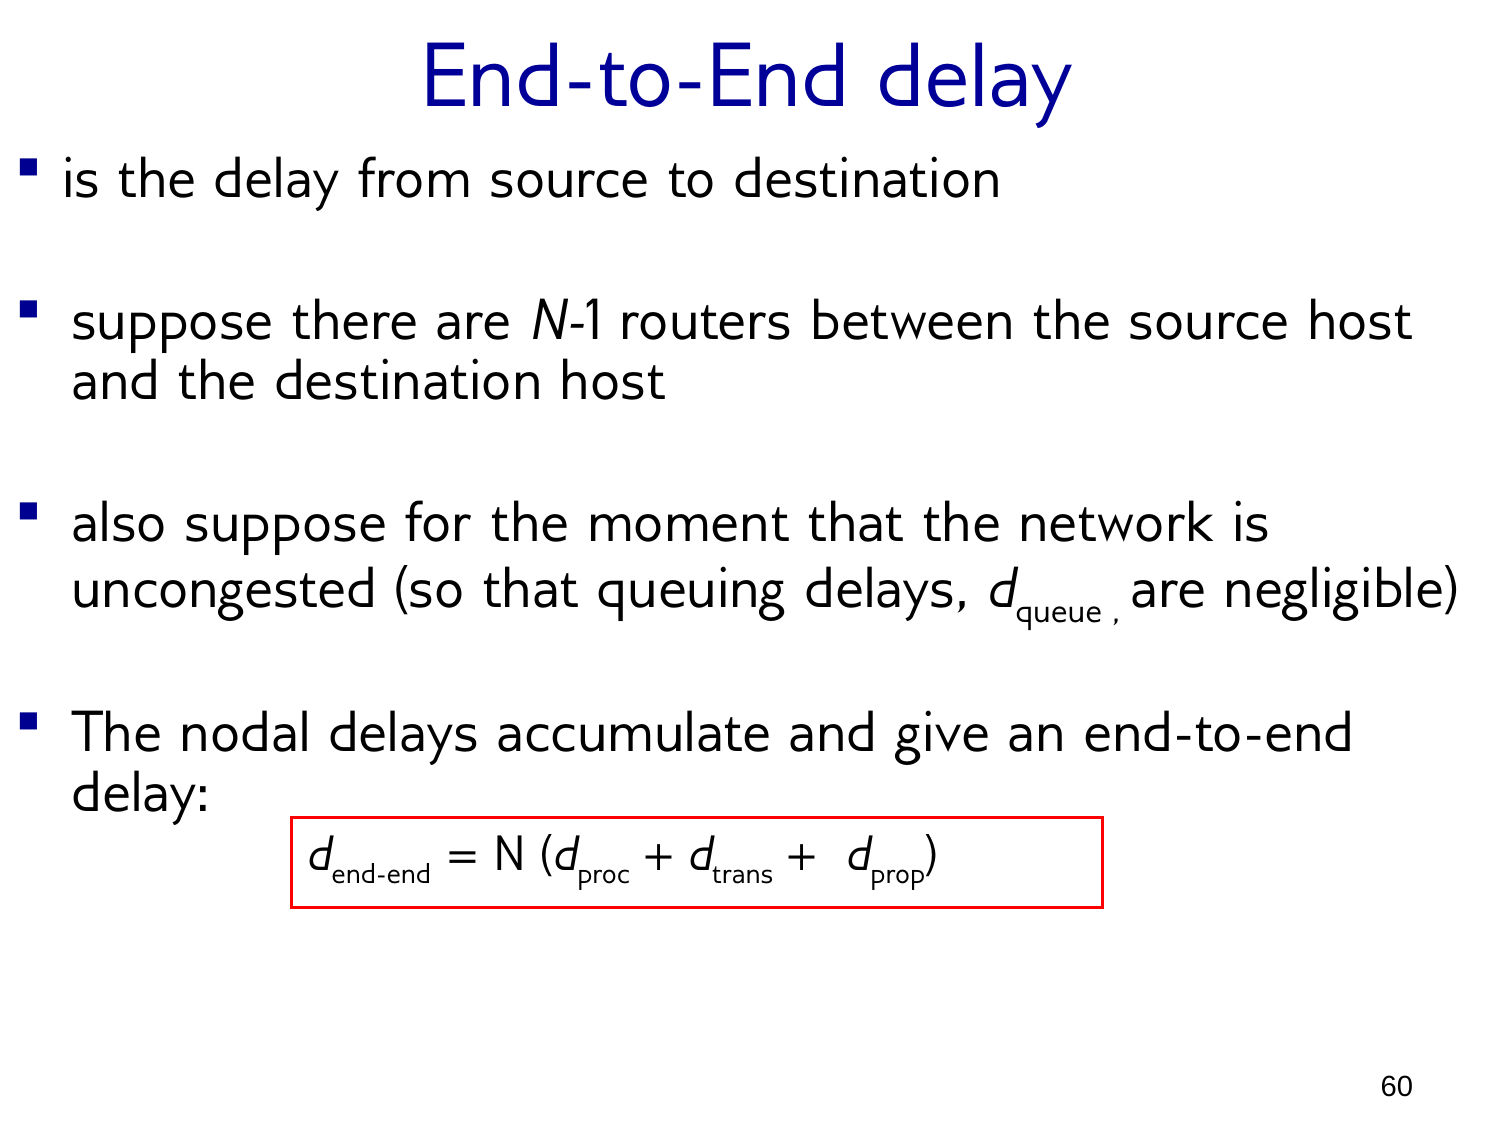

End-to-End delay
is the delay from source to destination

suppose there are N-1 routers between the source host and the destination host

also suppose for the moment that the network is uncongested (so that queuing delays, dqueue , are negligible)

The nodal delays accumulate and give an end-to-end delay:
dend-end = N (dproc + dtrans +  dprop)
60